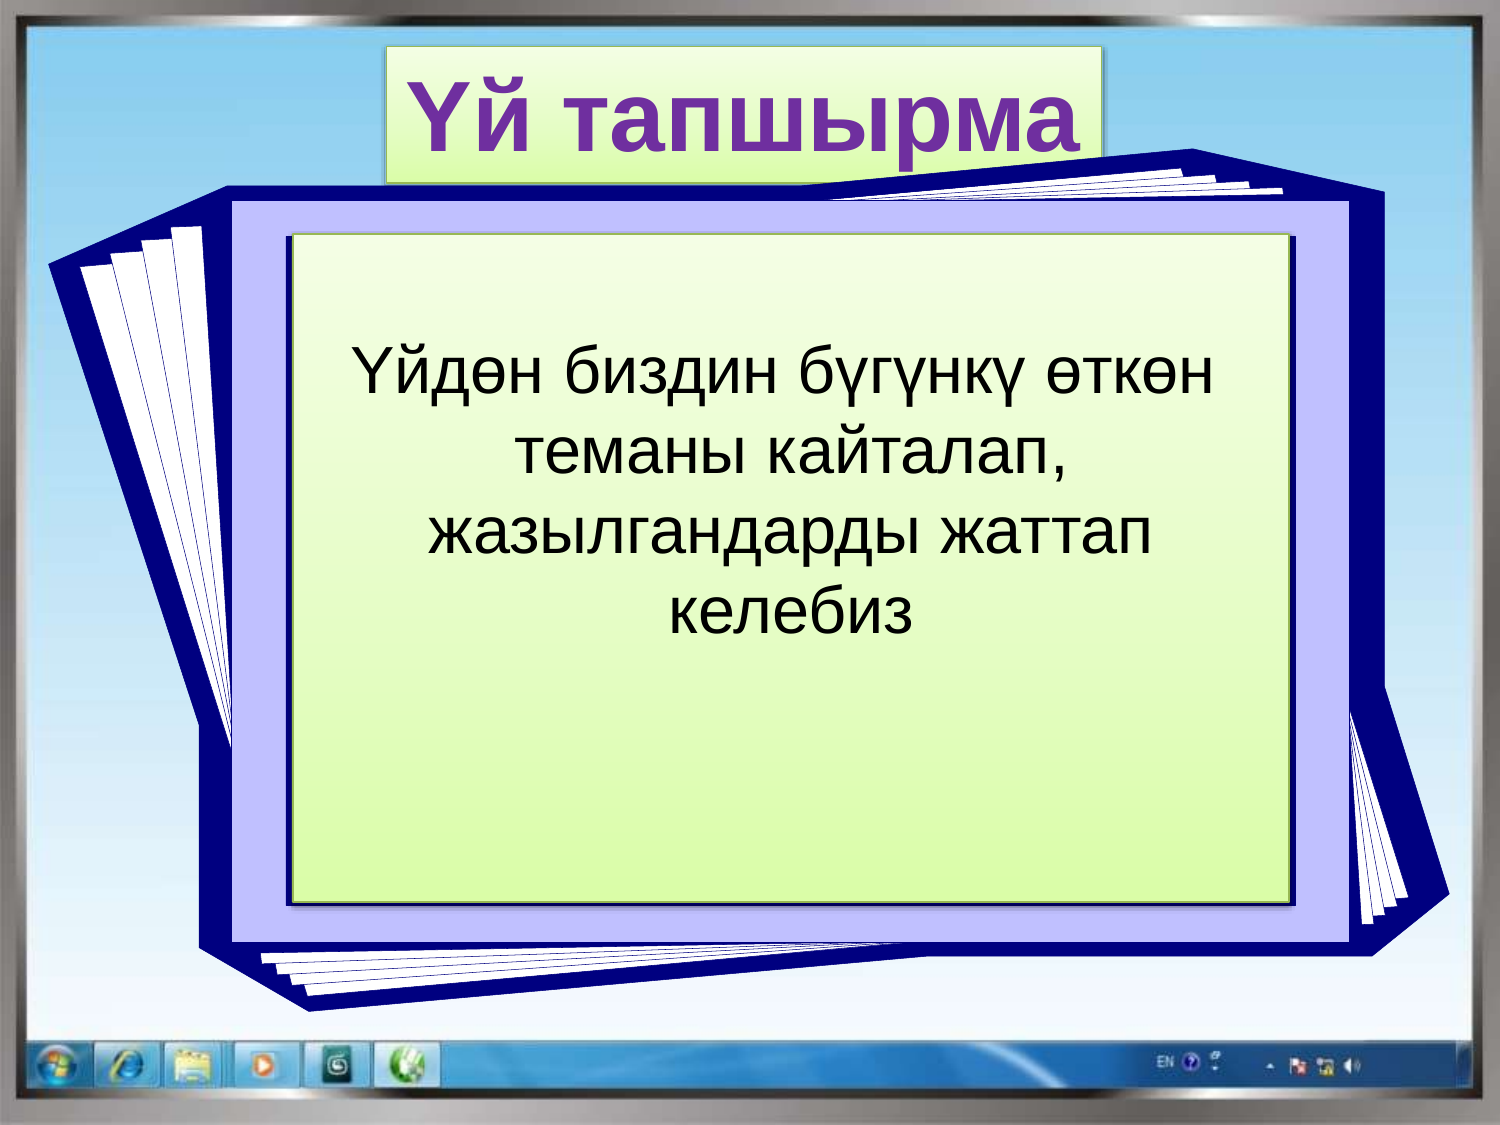

# Υй тапшырма

Υйдөн биздин бүгүнкү өткөн  теманы кайталап, жазылгандарды жаттап келебиз